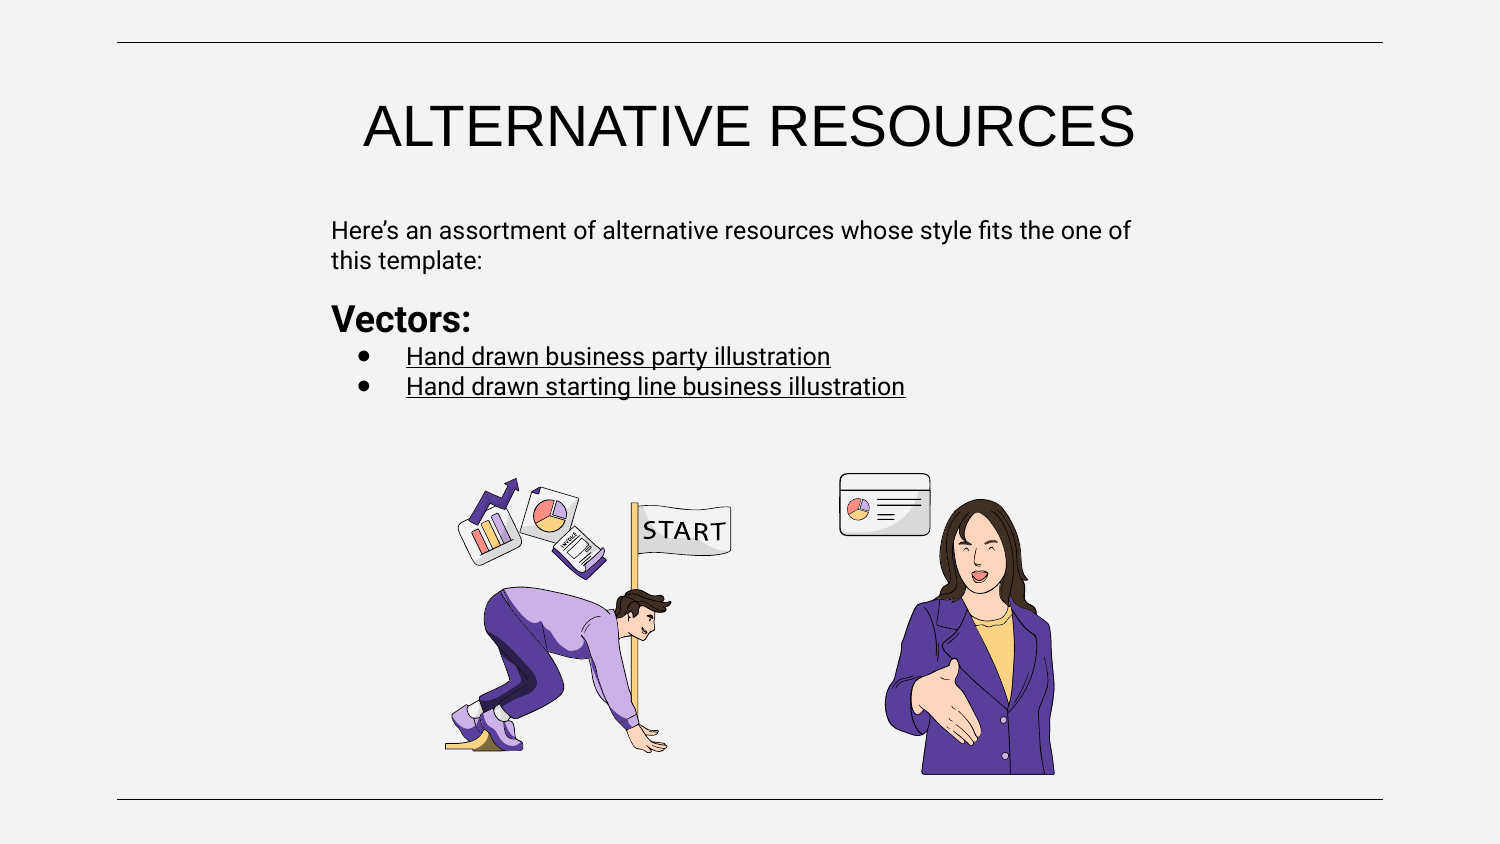

# ALTERNATIVE RESOURCES
Here’s an assortment of alternative resources whose style fits the one of this template:
Vectors:
Hand drawn business party illustration
Hand drawn starting line business illustration